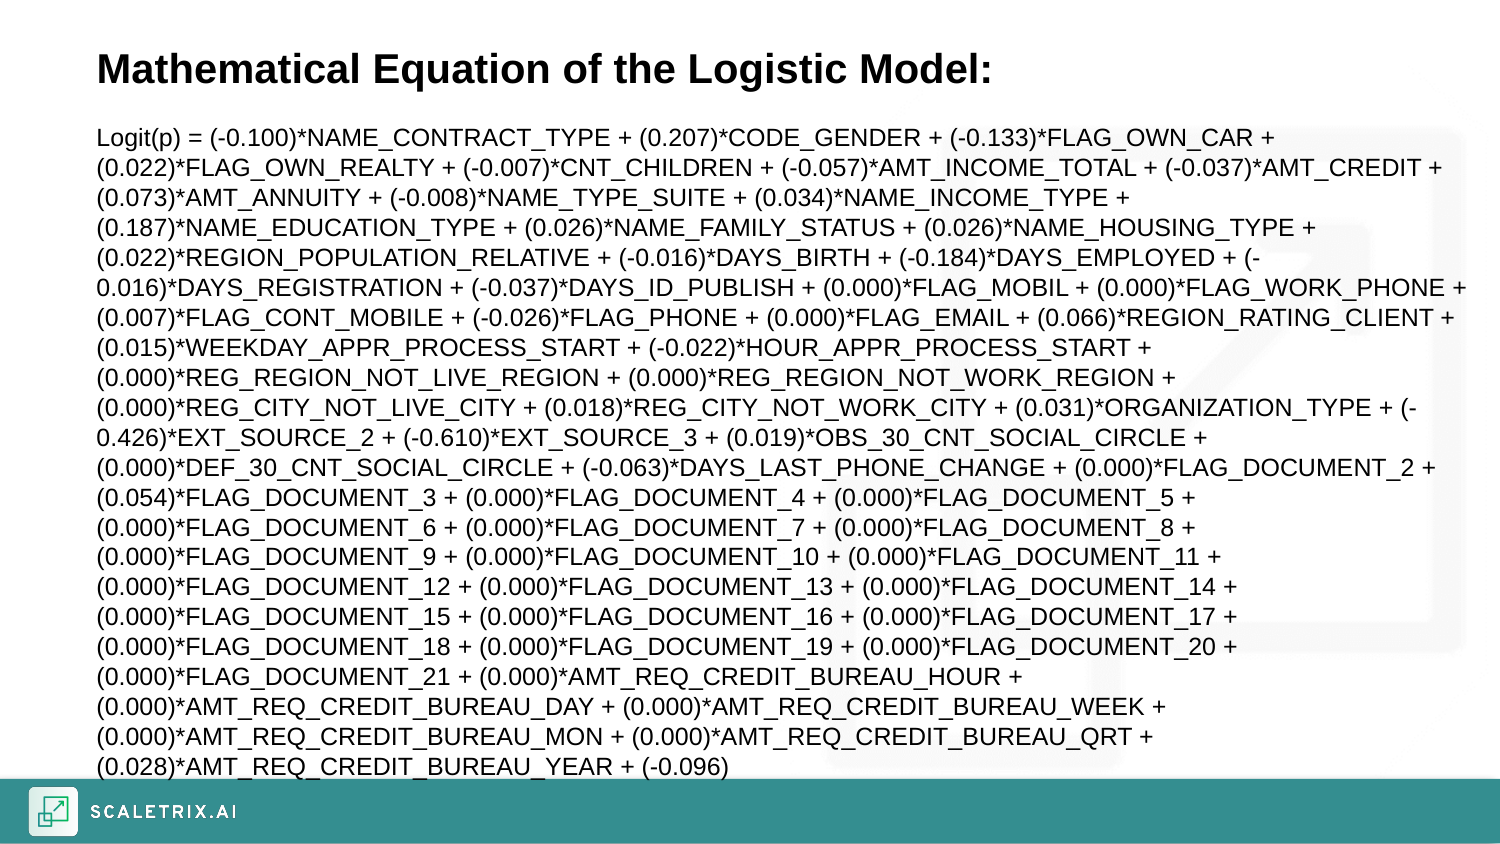

Mathematical Equation of the Logistic Model:​
Logit(p) = (-0.100)*NAME_CONTRACT_TYPE + (0.207)*CODE_GENDER + (-0.133)*FLAG_OWN_CAR + (0.022)*FLAG_OWN_REALTY + (-0.007)*CNT_CHILDREN + (-0.057)*AMT_INCOME_TOTAL + (-0.037)*AMT_CREDIT + (0.073)*AMT_ANNUITY + (-0.008)*NAME_TYPE_SUITE + (0.034)*NAME_INCOME_TYPE + (0.187)*NAME_EDUCATION_TYPE + (0.026)*NAME_FAMILY_STATUS + (0.026)*NAME_HOUSING_TYPE + (0.022)*REGION_POPULATION_RELATIVE + (-0.016)*DAYS_BIRTH + (-0.184)*DAYS_EMPLOYED + (-0.016)*DAYS_REGISTRATION + (-0.037)*DAYS_ID_PUBLISH + (0.000)*FLAG_MOBIL + (0.000)*FLAG_WORK_PHONE + (0.007)*FLAG_CONT_MOBILE + (-0.026)*FLAG_PHONE + (0.000)*FLAG_EMAIL + (0.066)*REGION_RATING_CLIENT + (0.015)*WEEKDAY_APPR_PROCESS_START + (-0.022)*HOUR_APPR_PROCESS_START + (0.000)*REG_REGION_NOT_LIVE_REGION + (0.000)*REG_REGION_NOT_WORK_REGION + (0.000)*REG_CITY_NOT_LIVE_CITY + (0.018)*REG_CITY_NOT_WORK_CITY + (0.031)*ORGANIZATION_TYPE + (-0.426)*EXT_SOURCE_2 + (-0.610)*EXT_SOURCE_3 + (0.019)*OBS_30_CNT_SOCIAL_CIRCLE + (0.000)*DEF_30_CNT_SOCIAL_CIRCLE + (-0.063)*DAYS_LAST_PHONE_CHANGE + (0.000)*FLAG_DOCUMENT_2 + (0.054)*FLAG_DOCUMENT_3 + (0.000)*FLAG_DOCUMENT_4 + (0.000)*FLAG_DOCUMENT_5 + (0.000)*FLAG_DOCUMENT_6 + (0.000)*FLAG_DOCUMENT_7 + (0.000)*FLAG_DOCUMENT_8 + (0.000)*FLAG_DOCUMENT_9 + (0.000)*FLAG_DOCUMENT_10 + (0.000)*FLAG_DOCUMENT_11 + (0.000)*FLAG_DOCUMENT_12 + (0.000)*FLAG_DOCUMENT_13 + (0.000)*FLAG_DOCUMENT_14 + (0.000)*FLAG_DOCUMENT_15 + (0.000)*FLAG_DOCUMENT_16 + (0.000)*FLAG_DOCUMENT_17 + (0.000)*FLAG_DOCUMENT_18 + (0.000)*FLAG_DOCUMENT_19 + (0.000)*FLAG_DOCUMENT_20 + (0.000)*FLAG_DOCUMENT_21 + (0.000)*AMT_REQ_CREDIT_BUREAU_HOUR + (0.000)*AMT_REQ_CREDIT_BUREAU_DAY + (0.000)*AMT_REQ_CREDIT_BUREAU_WEEK + (0.000)*AMT_REQ_CREDIT_BUREAU_MON + (0.000)*AMT_REQ_CREDIT_BUREAU_QRT + (0.028)*AMT_REQ_CREDIT_BUREAU_YEAR + (-0.096) ​